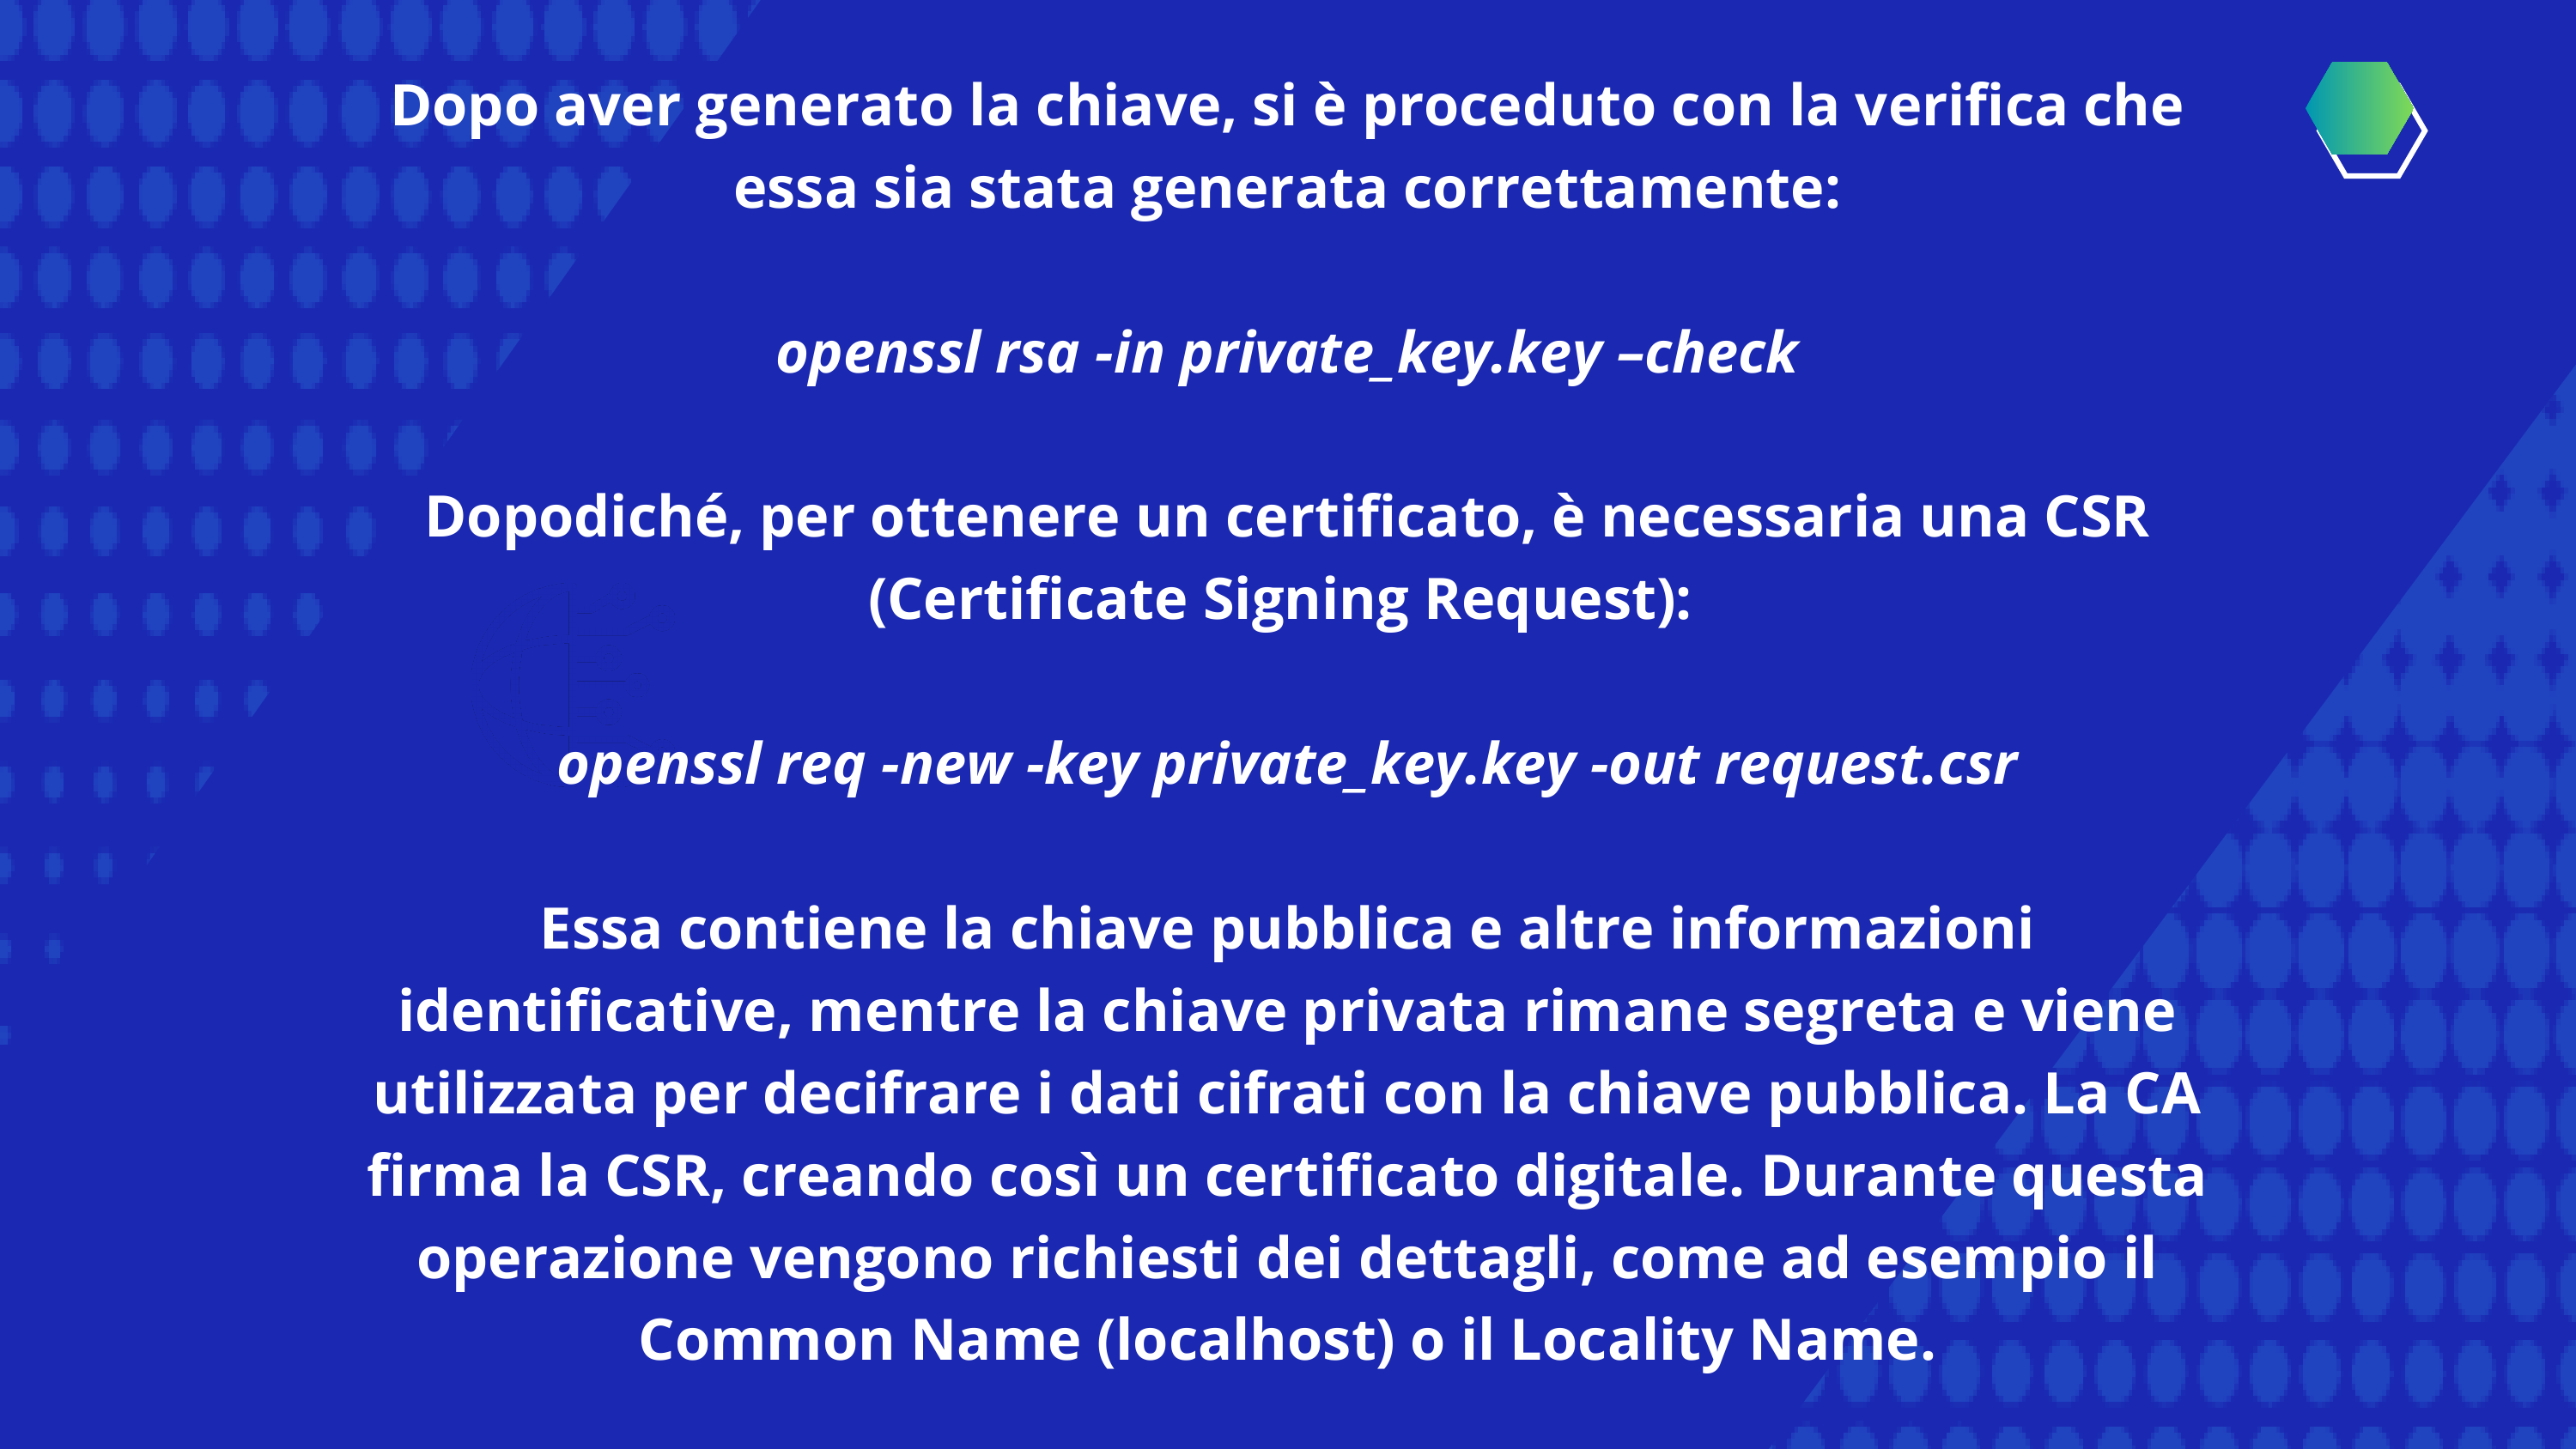

Dopo aver generato la chiave, si è proceduto con la verifica che essa sia stata generata correttamente:

openssl rsa -in private_key.key –check

Dopodiché, per ottenere un certificato, è necessaria una CSR (Certificate Signing Request):

openssl req -new -key private_key.key -out request.csr

Essa contiene la chiave pubblica e altre informazioni identificative, mentre la chiave privata rimane segreta e viene utilizzata per decifrare i dati cifrati con la chiave pubblica. La CA firma la CSR, creando così un certificato digitale. Durante questa operazione vengono richiesti dei dettagli, come ad esempio il Common Name (localhost) o il Locality Name.